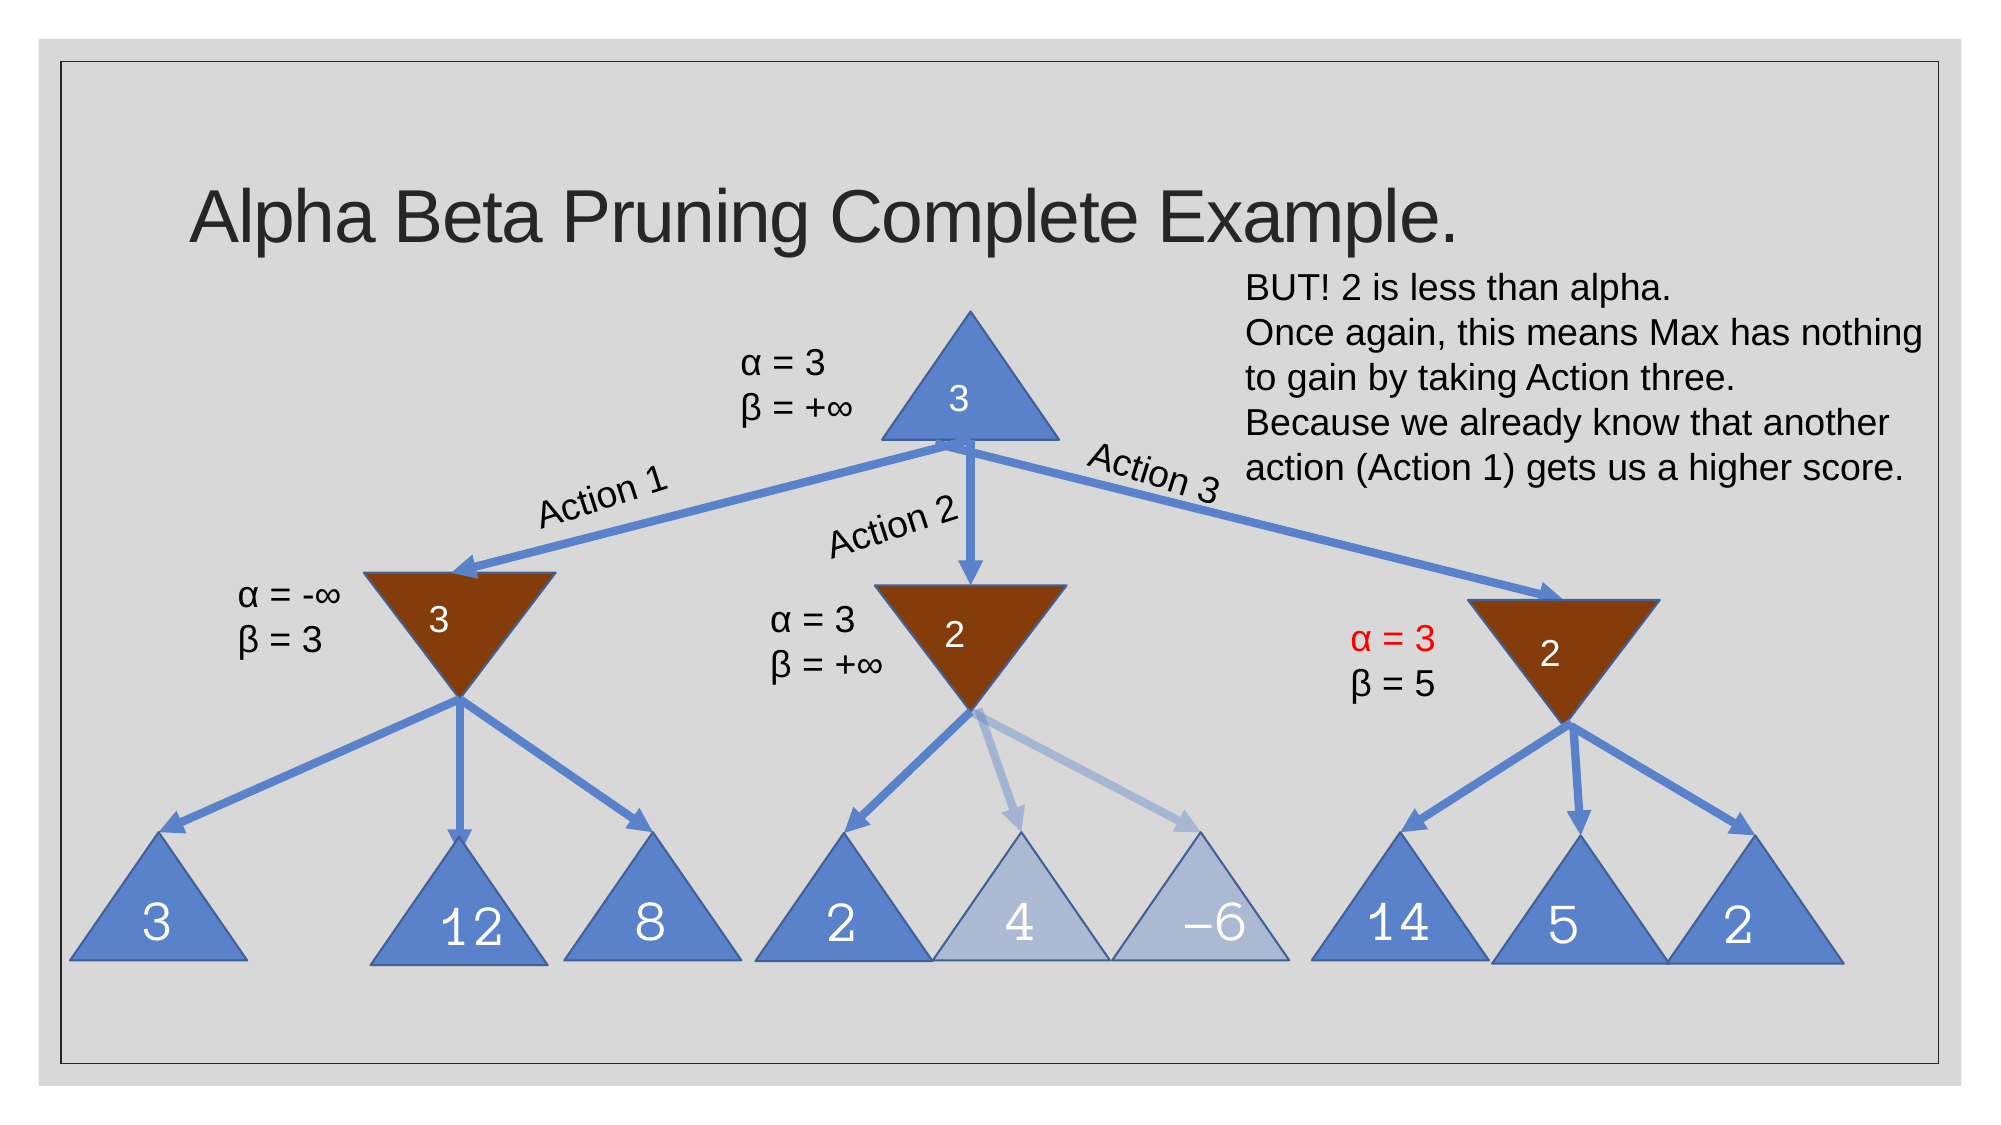

# Alpha Beta Pruning Complete Example.
BUT! 2 is less than alpha.
Once again, this means Max has nothing to gain by taking Action three.
Because we already know that another action (Action 1) gets us a higher score.

α = 3
β = +∞
3
Action 3
Action 1
Action 2
α = -∞
β = 3

3
α = 3
β = +∞

2
α = 3
β = 5
2

3

8

4

-6

14

2

5

2

12